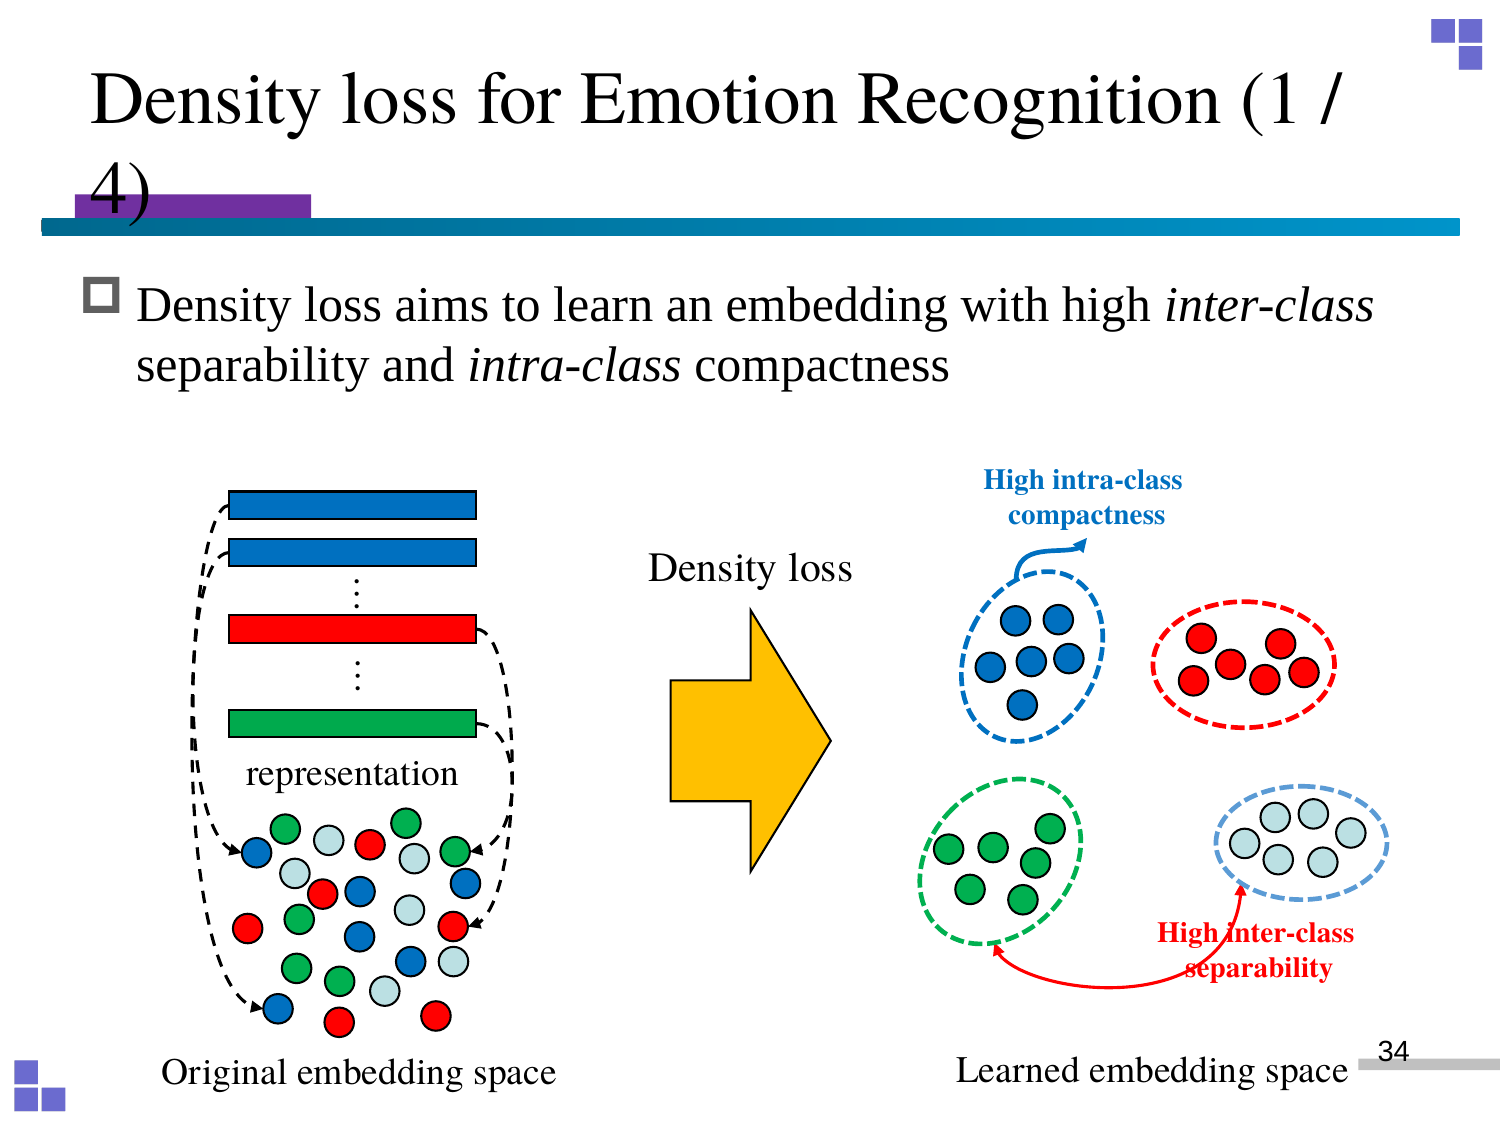

# Density loss for Emotion Recognition (1 / 4)
Density loss aims to learn an embedding with high inter-class separability and intra-class compactness

High intra-class
compactness

Density loss

…

…

representation

High inter-class
separability
34
Learned embedding space
Original embedding space